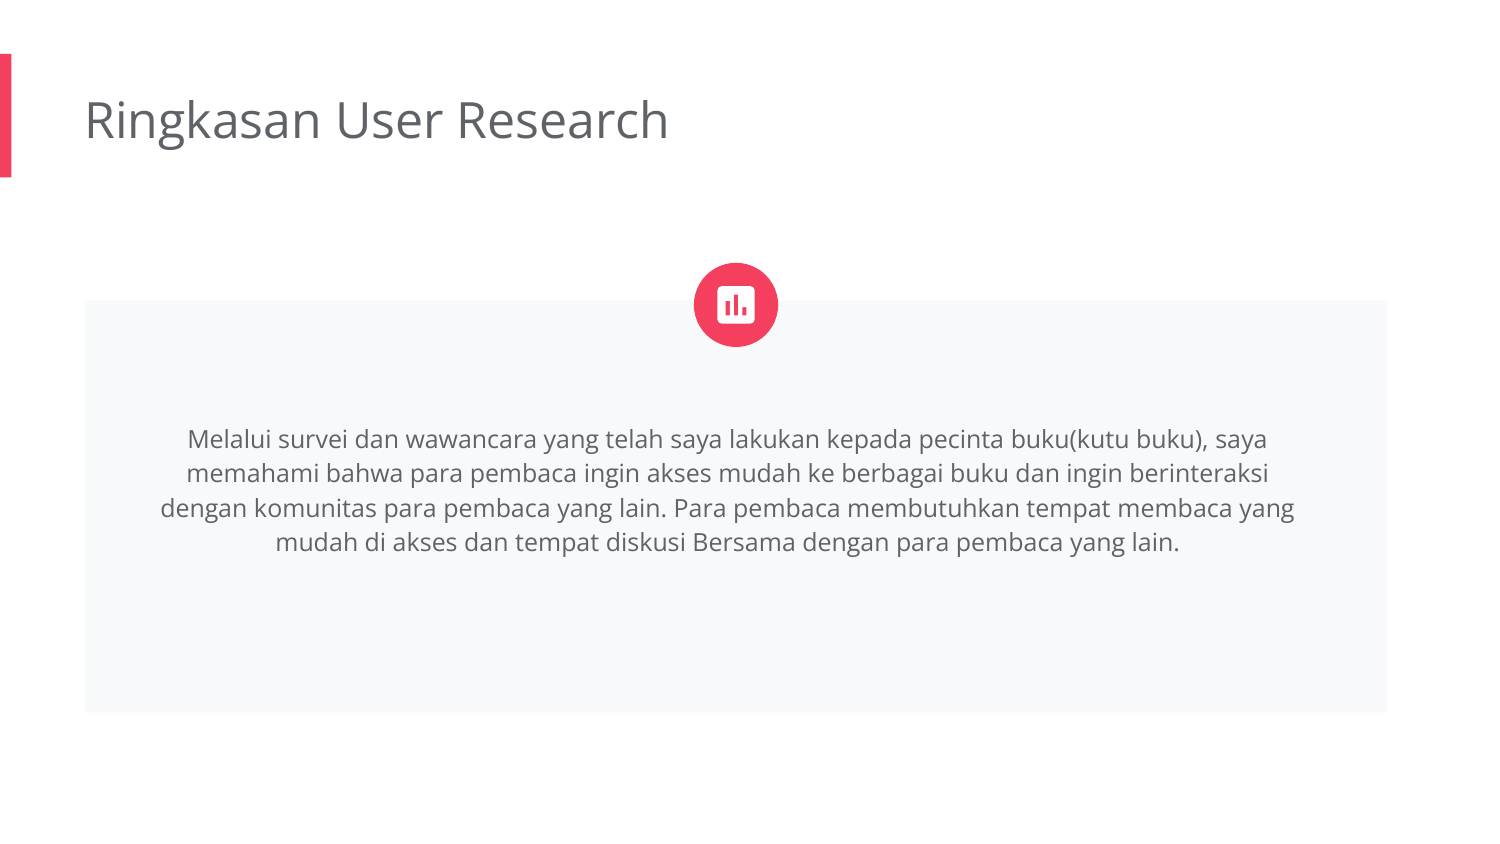

Ringkasan User Research

Melalui survei dan wawancara yang telah saya lakukan kepada pecinta buku(kutu buku), saya memahami bahwa para pembaca ingin akses mudah ke berbagai buku dan ingin berinteraksi dengan komunitas para pembaca yang lain. Para pembaca membutuhkan tempat membaca yang mudah di akses dan tempat diskusi Bersama dengan para pembaca yang lain.